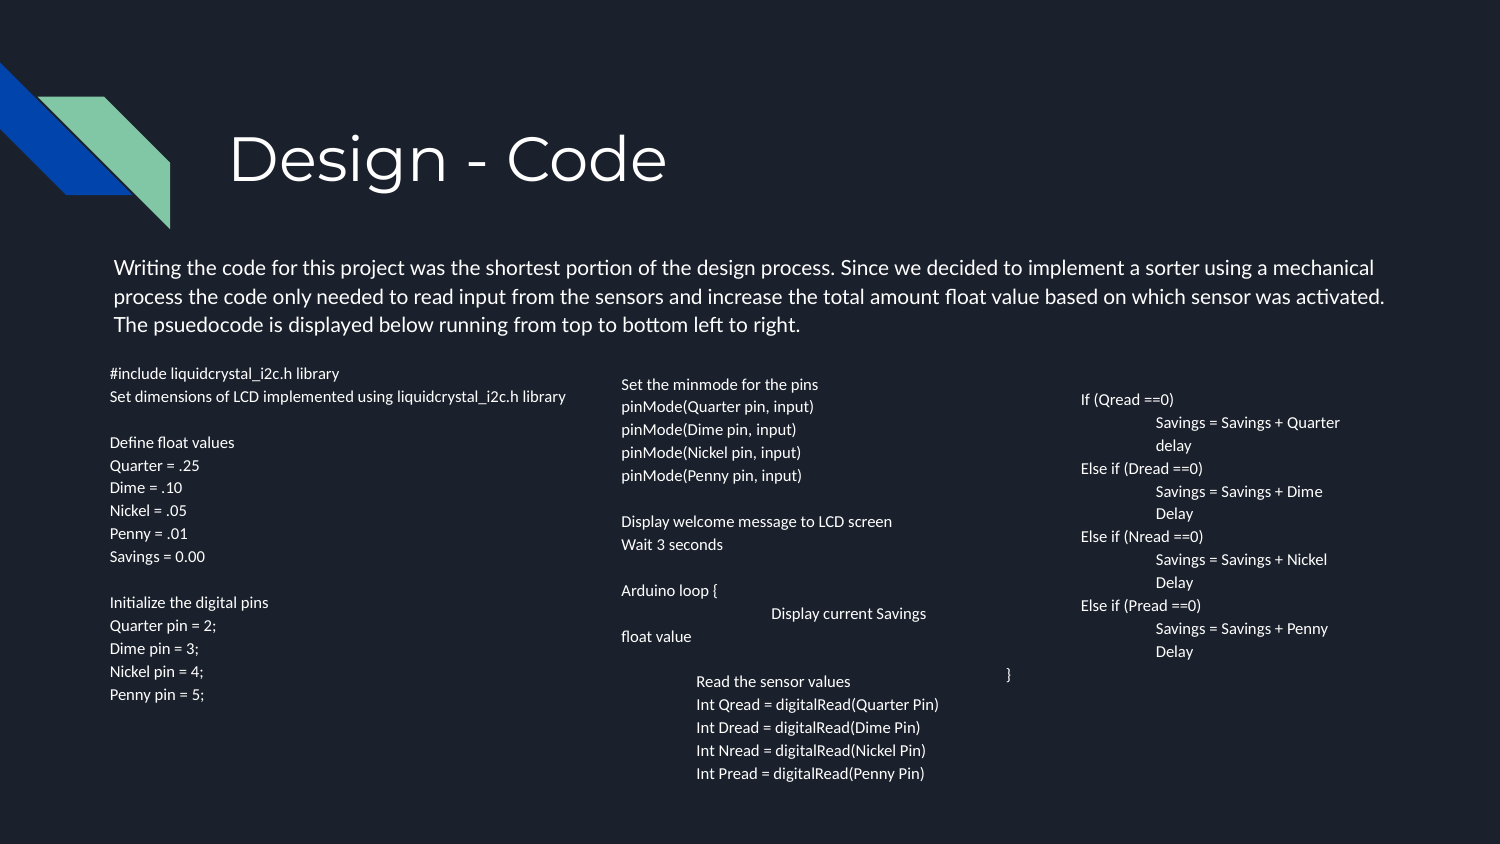

# Design - Code
Writing the code for this project was the shortest portion of the design process. Since we decided to implement a sorter using a mechanical process the code only needed to read input from the sensors and increase the total amount float value based on which sensor was activated. The psuedocode is displayed below running from top to bottom left to right.

#include liquidcrystal_i2c.h library
Set dimensions of LCD implemented using liquidcrystal_i2c.h library

Define float values
Quarter = .25
Dime = .10
Nickel = .05
Penny = .01
Savings = 0.00

Initialize the digital pins
Quarter pin = 2;
Dime pin = 3;
Nickel pin = 4;
Penny pin = 5;

Set the minmode for the pins
pinMode(Quarter pin, input)
pinMode(Dime pin, input)
pinMode(Nickel pin, input)
pinMode(Penny pin, input)

Display welcome message to LCD screen
Wait 3 seconds

Arduino loop {
	Display current Savings float value

Read the sensor values
Int Qread = digitalRead(Quarter Pin)
Int Dread = digitalRead(Dime Pin)
Int Nread = digitalRead(Nickel Pin)
Int Pread = digitalRead(Penny Pin)
If (Qread ==0)
	Savings = Savings + Quarter
delay
Else if (Dread ==0)
	Savings = Savings + Dime
	Delay
Else if (Nread ==0)
	Savings = Savings + Nickel
	Delay
Else if (Pread ==0)
	Savings = Savings + Penny
	Delay
}